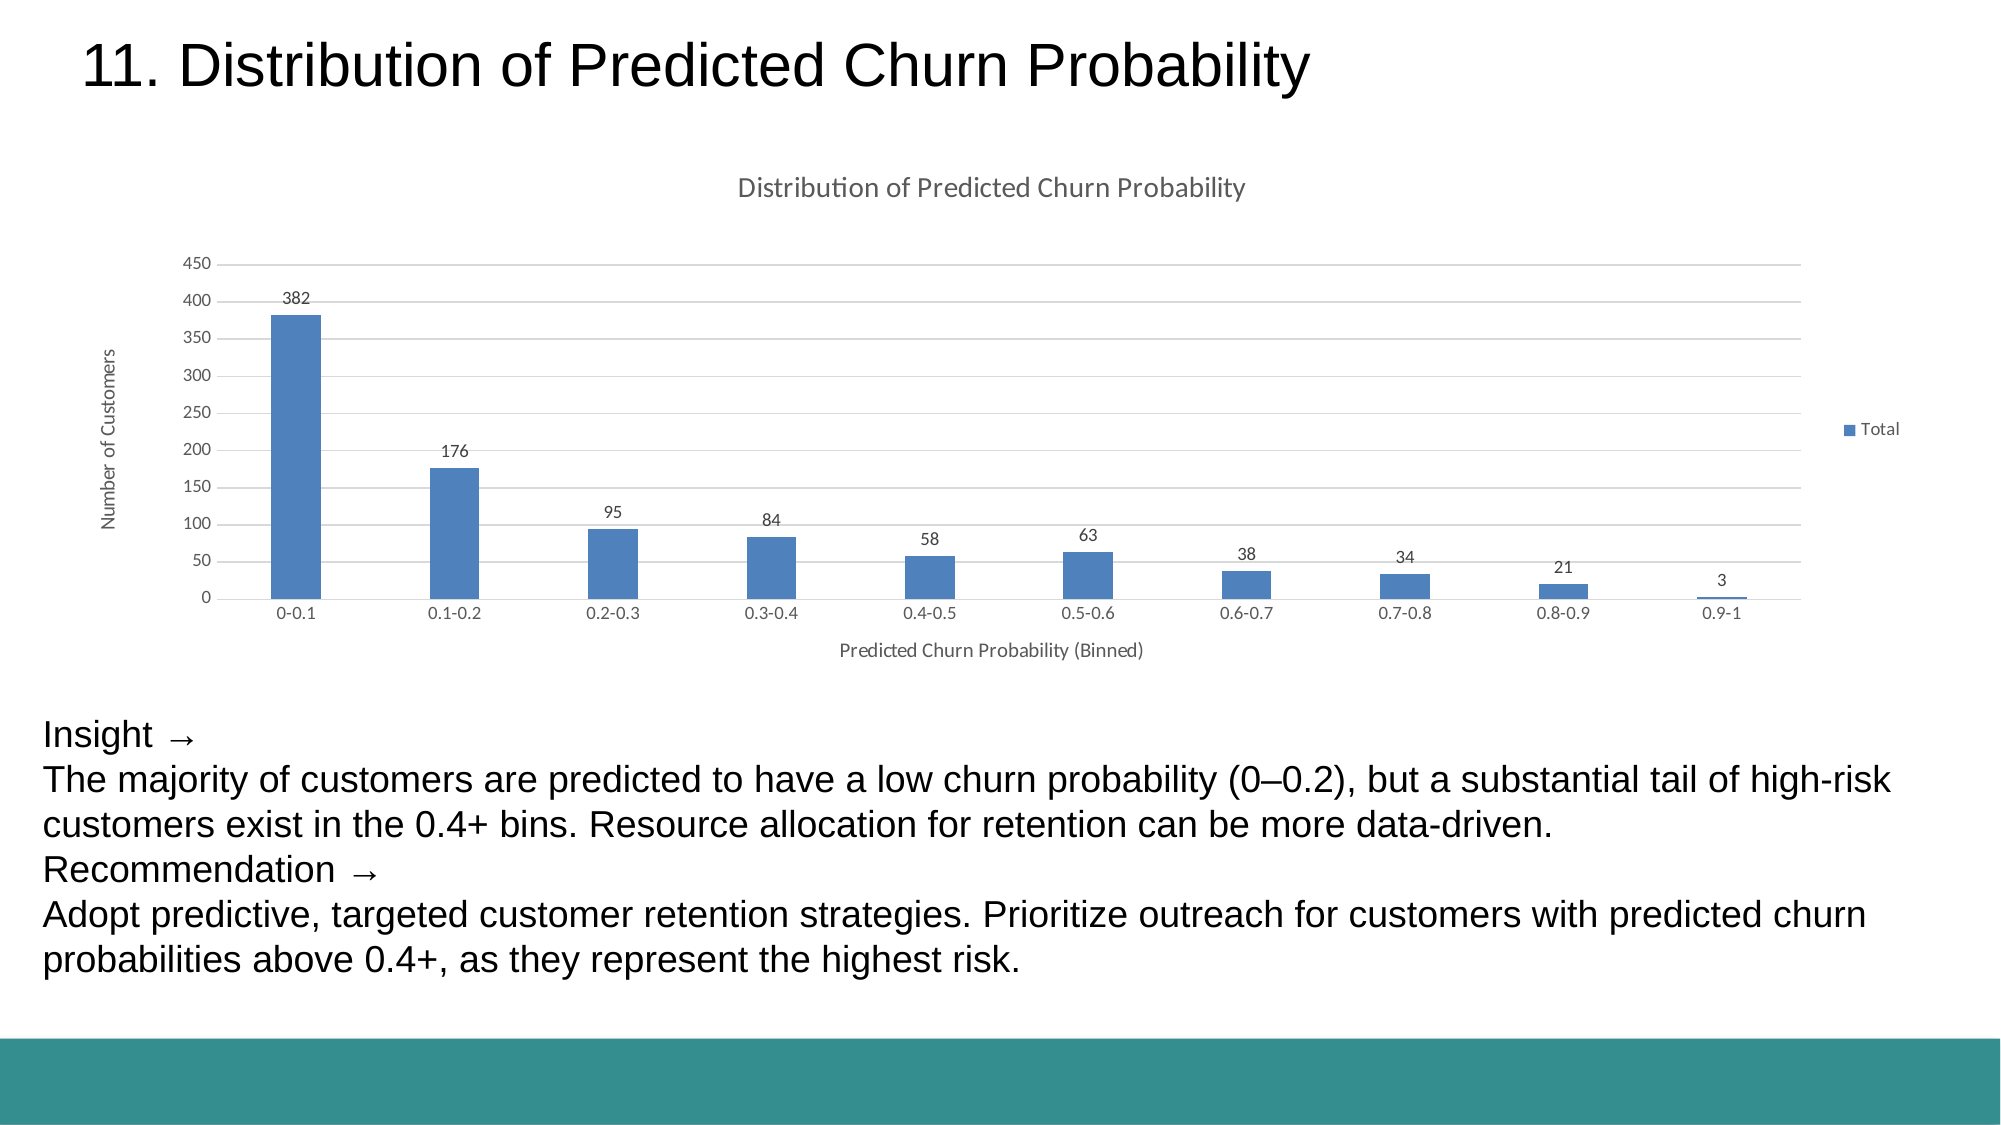

# 11. Distribution of Predicted Churn Probability

### Chart: Distribution of Predicted Churn Probability

| Category | Total |
|---|---|
| 0-0.1 | 382.0 |
| 0.1-0.2 | 176.0 |
| 0.2-0.3 | 95.0 |
| 0.3-0.4 | 84.0 |
| 0.4-0.5 | 58.0 |
| 0.5-0.6 | 63.0 |
| 0.6-0.7 | 38.0 |
| 0.7-0.8 | 34.0 |
| 0.8-0.9 | 21.0 |
| 0.9-1 | 3.0 |
Insight →
The majority of customers are predicted to have a low churn probability (0–0.2), but a substantial tail of high-risk customers exist in the 0.4+ bins. Resource allocation for retention can be more data-driven.
Recommendation →
Adopt predictive, targeted customer retention strategies. Prioritize outreach for customers with predicted churn probabilities above 0.4+, as they represent the highest risk.